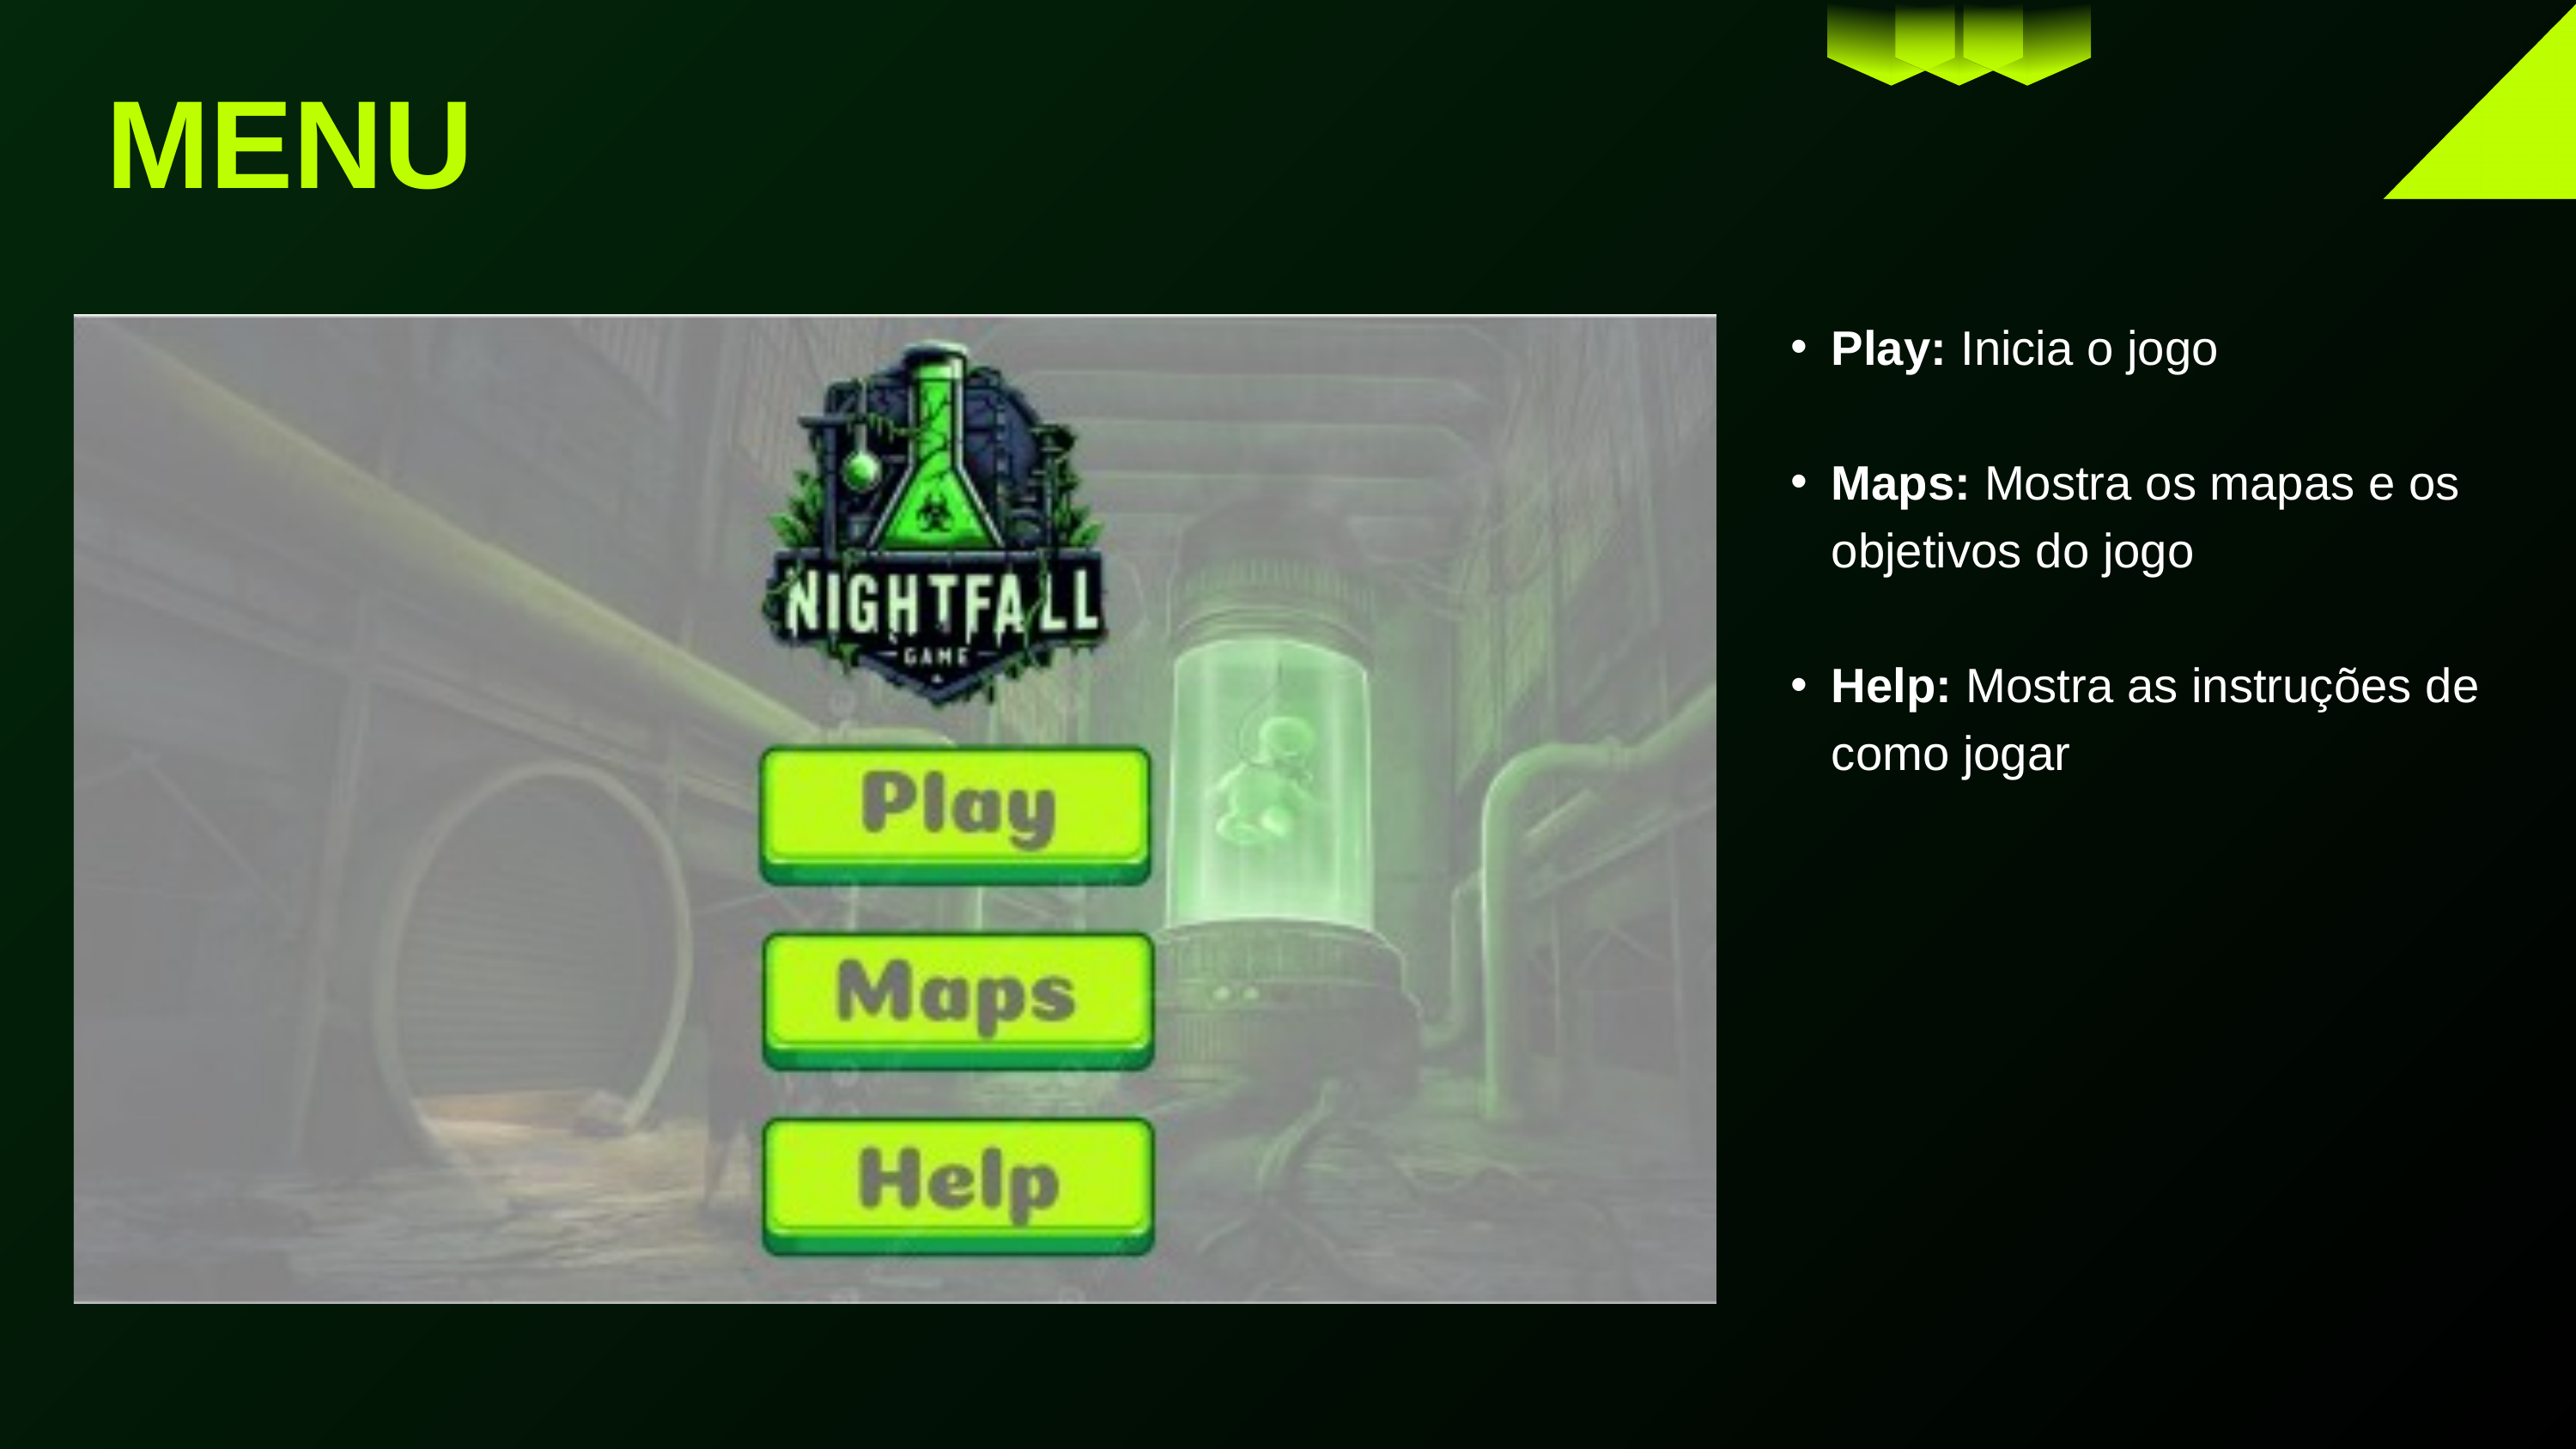

MENU
Play: Inicia o jogo

Maps: Mostra os mapas e os objetivos do jogo

Help: Mostra as instruções de como jogar